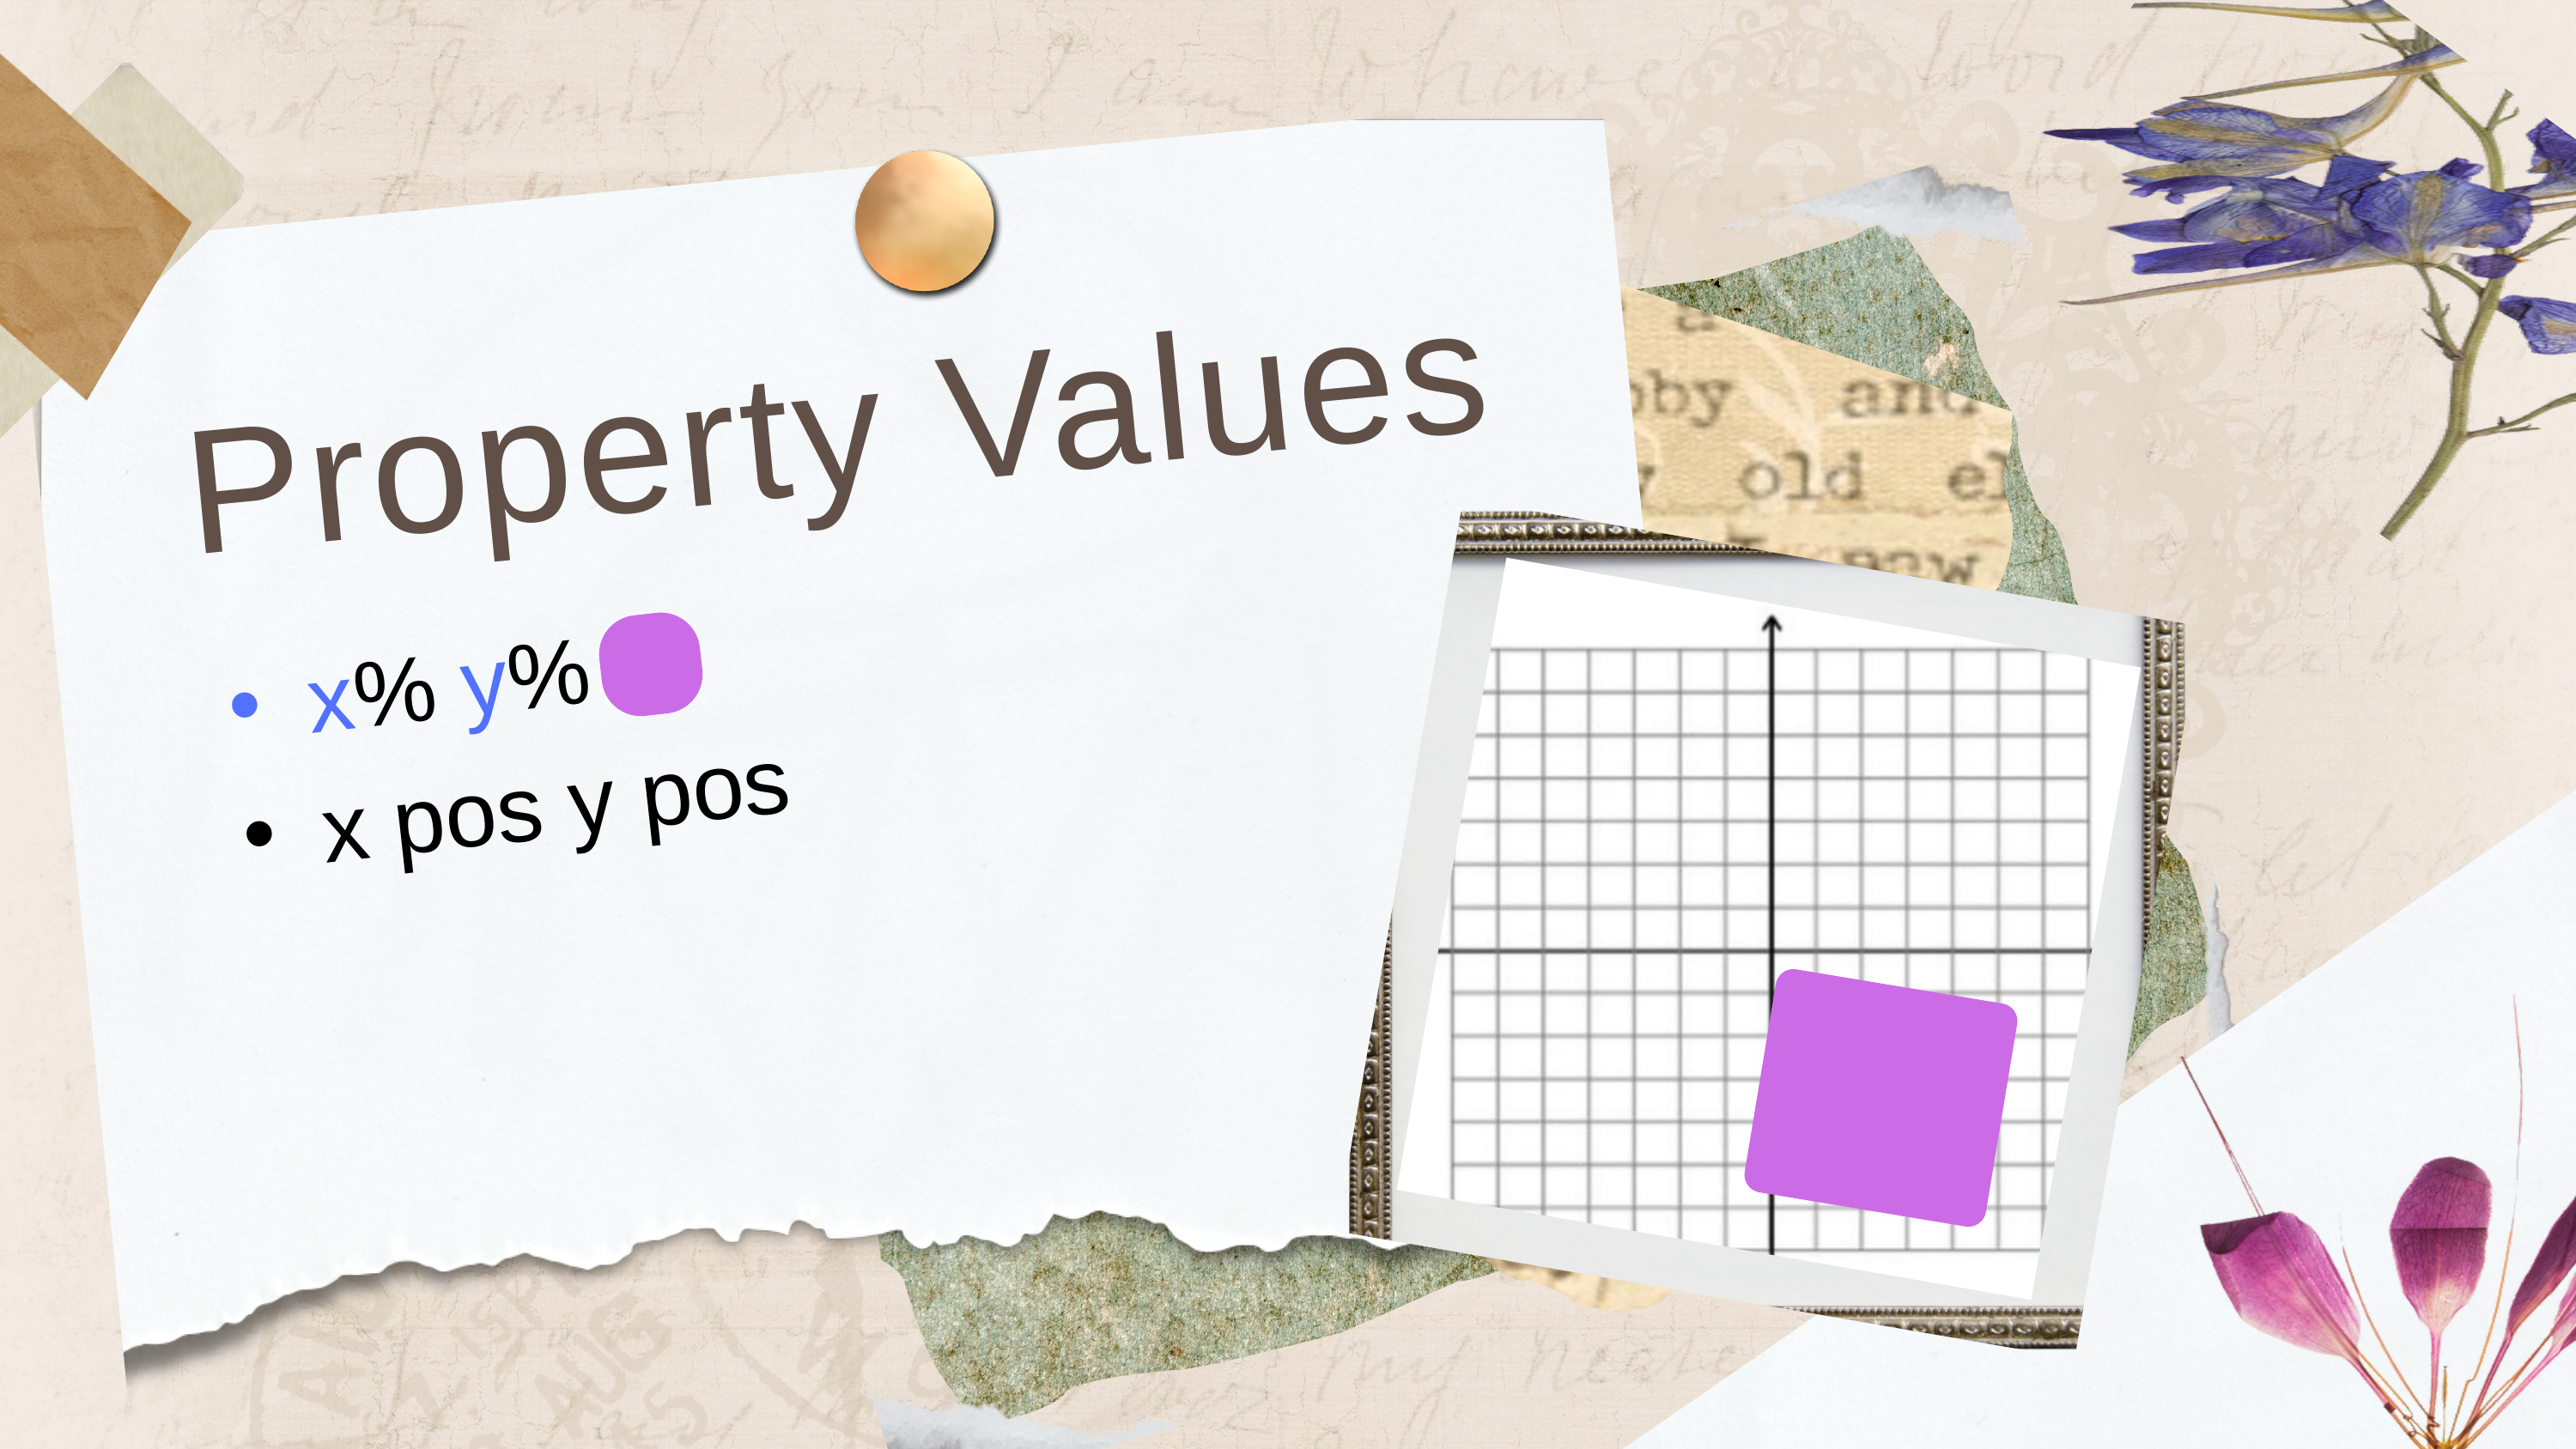

Property Values

x% y%
x pos y pos